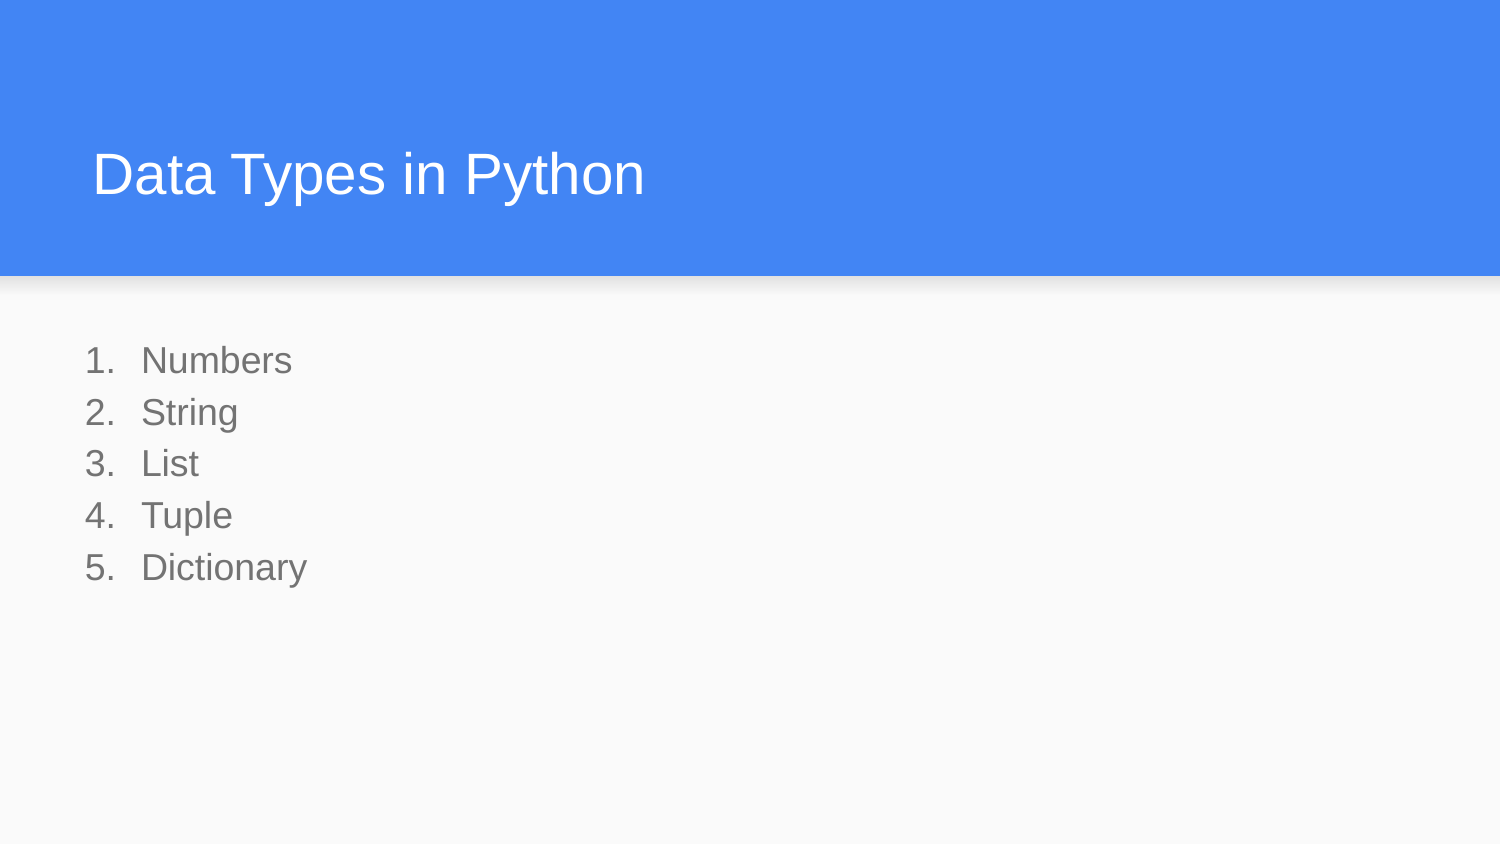

# Data Types in Python
Numbers
String
List
Tuple
Dictionary